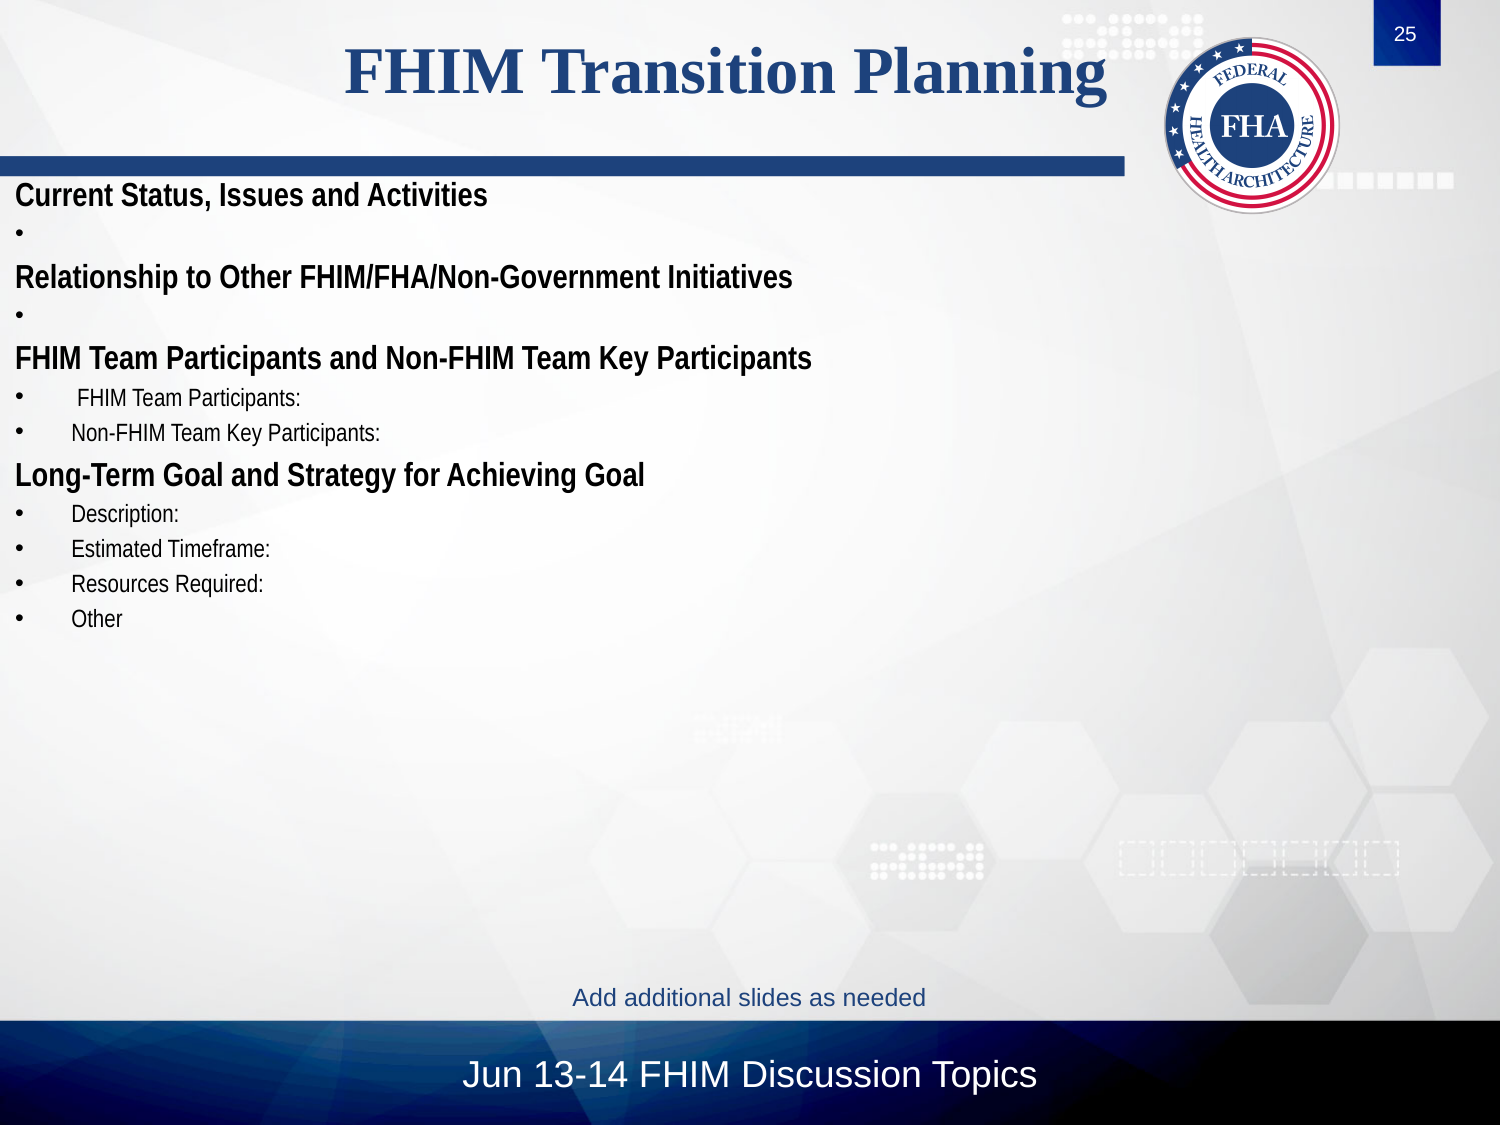

25
# FHIM Transition Planning
Current Status, Issues and Activities

Relationship to Other FHIM/FHA/Non-Government Initiatives

FHIM Team Participants and Non-FHIM Team Key Participants
 FHIM Team Participants:
Non-FHIM Team Key Participants:
Long-Term Goal and Strategy for Achieving Goal
Description:
Estimated Timeframe:
Resources Required:
Other

Add additional slides as needed
Jun 13-14 FHIM Discussion Topics